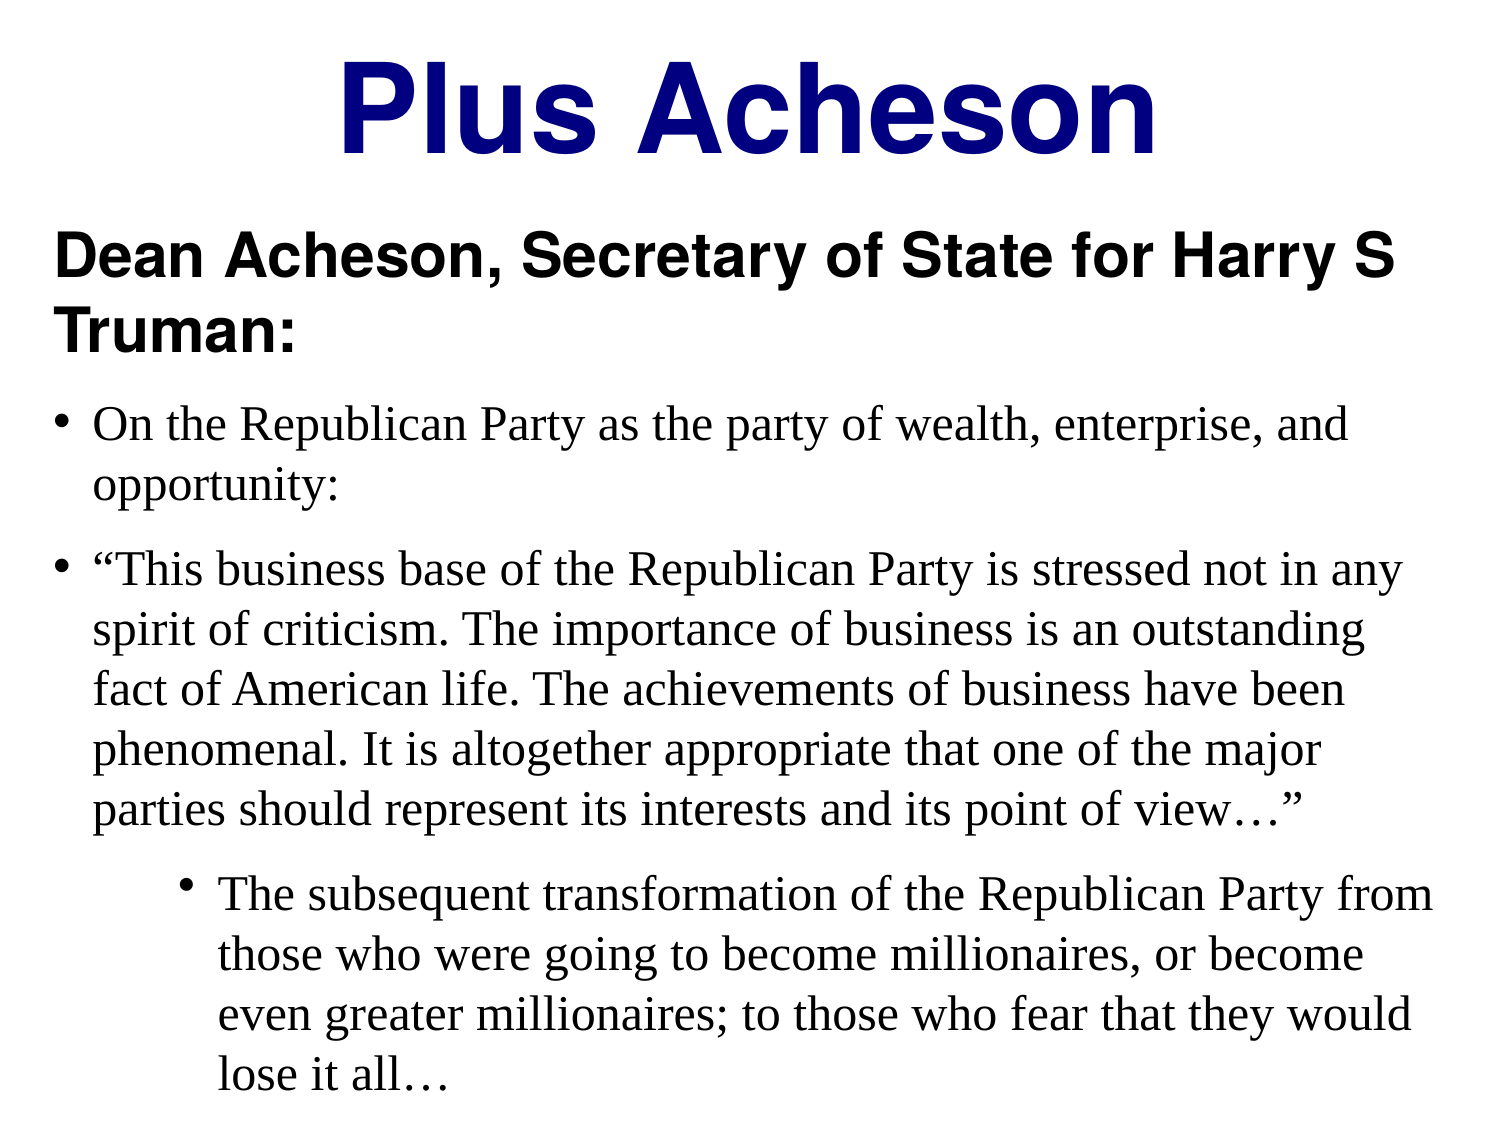

Plus Acheson
Dean Acheson, Secretary of State for Harry S Truman:
On the Republican Party as the party of wealth, enterprise, and opportunity:
“This business base of the Republican Party is stressed not in any spirit of criticism. The importance of business is an outstanding fact of American life. The achievements of business have been phenomenal. It is altogether appropriate that one of the major parties should represent its interests and its point of view…”
The subsequent transformation of the Republican Party from those who were going to become millionaires, or become even greater millionaires; to those who fear that they would lose it all…